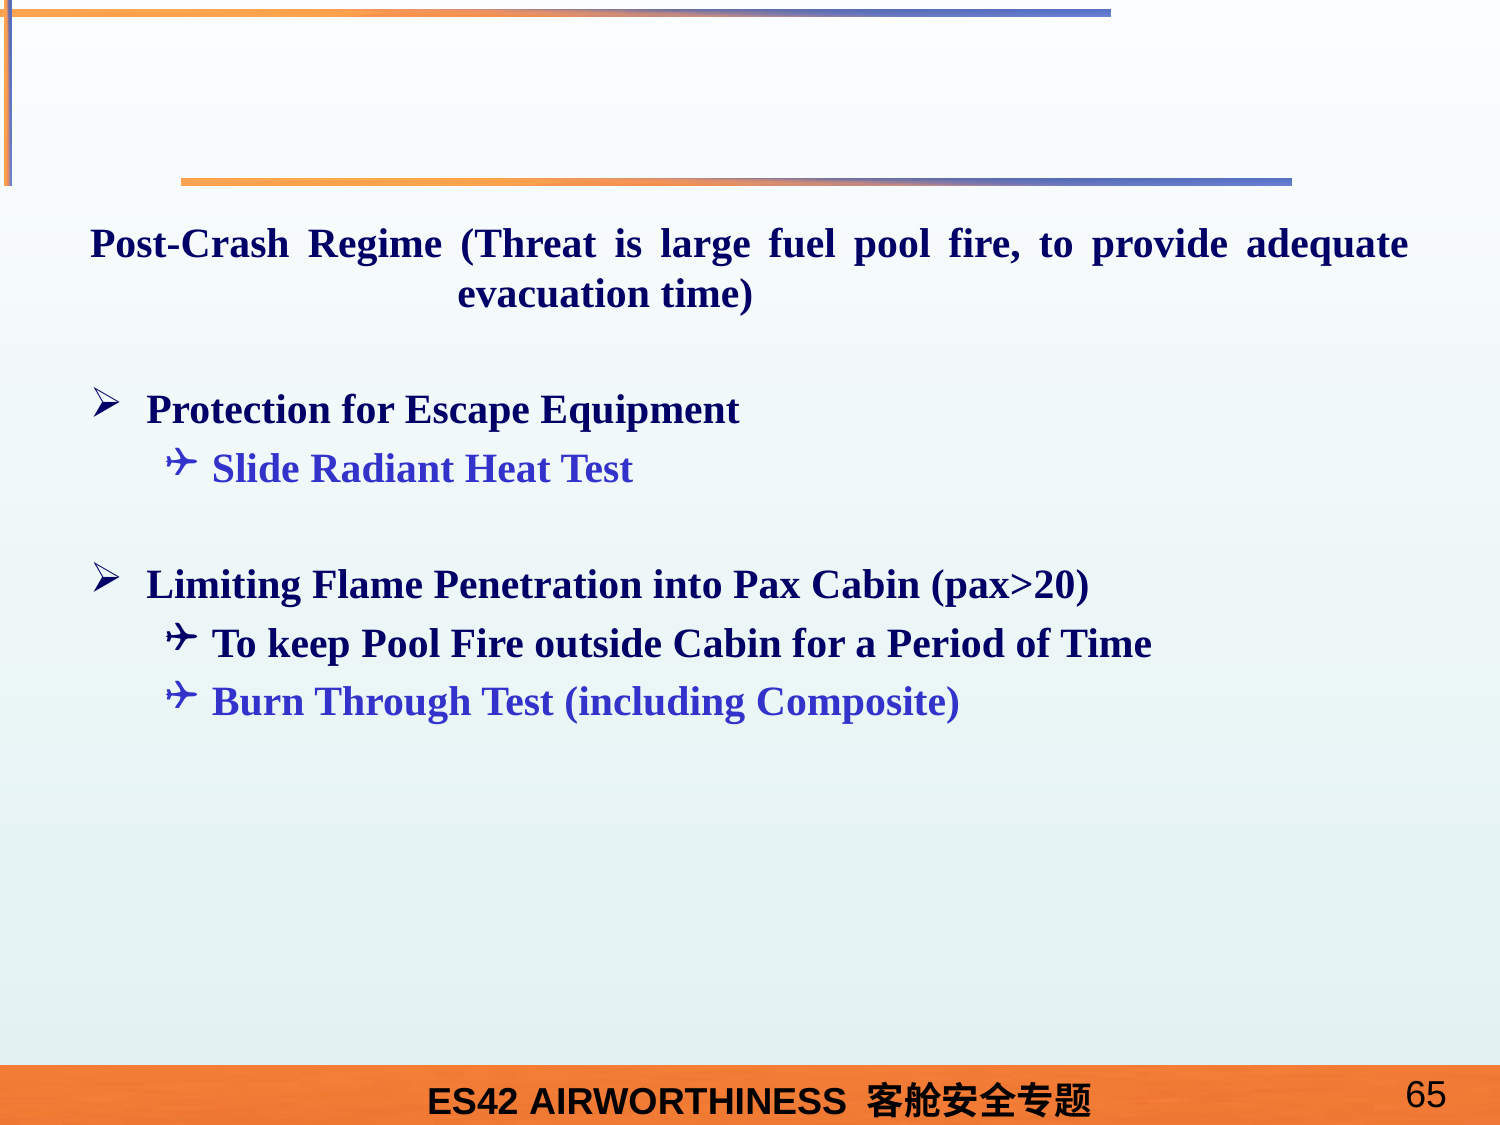

#
Post-Crash Regime (Threat is large fuel pool fire, to provide adequate evacuation time)

Protection for Escape Equipment
Slide Radiant Heat Test

Limiting Flame Penetration into Pax Cabin (pax>20)
To keep Pool Fire outside Cabin for a Period of Time
Burn Through Test (including Composite)